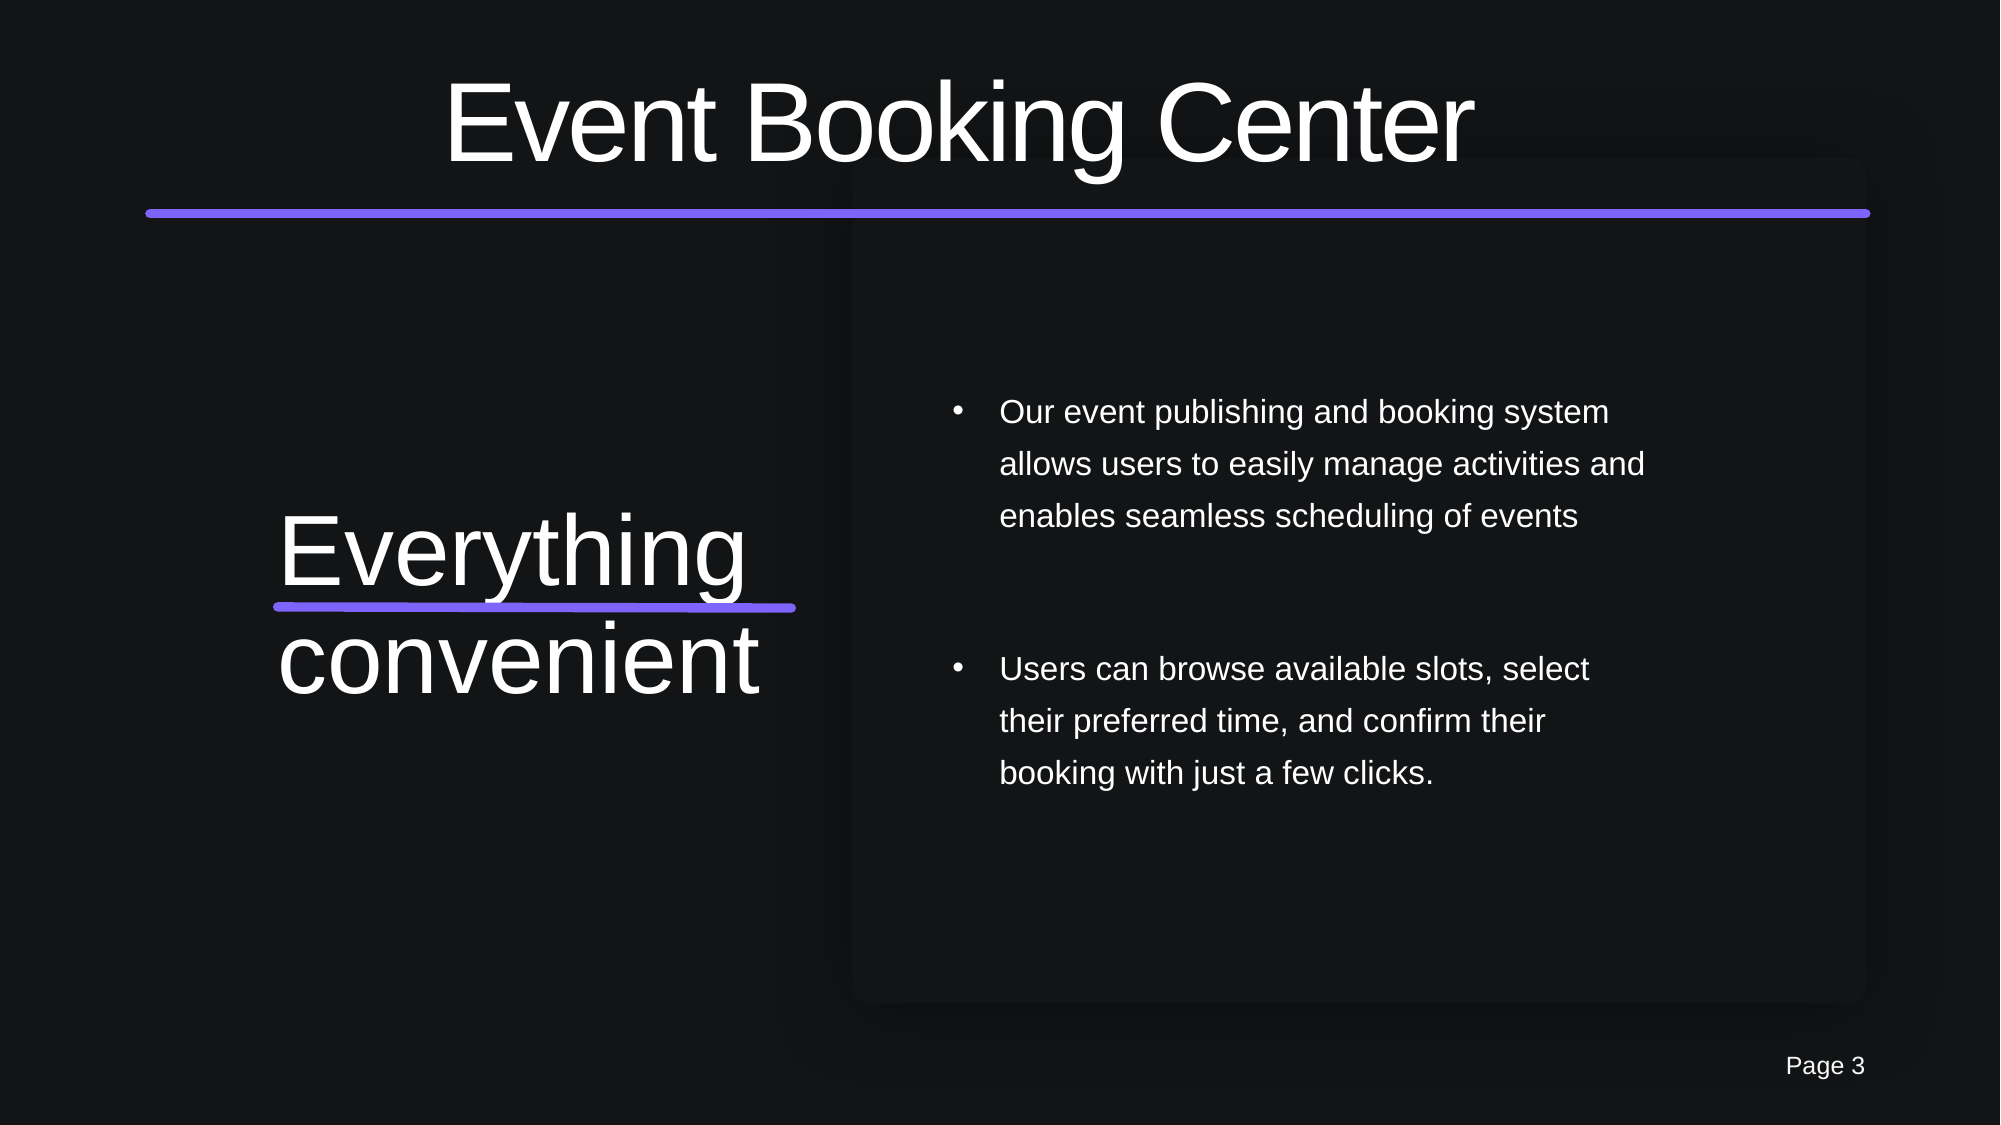

Event Booking Center

Our event publishing and booking system allows users to easily manage activities and enables seamless scheduling of events

Users can browse available slots, select their preferred time, and confirm their booking with just a few clicks.
Everything
convenient